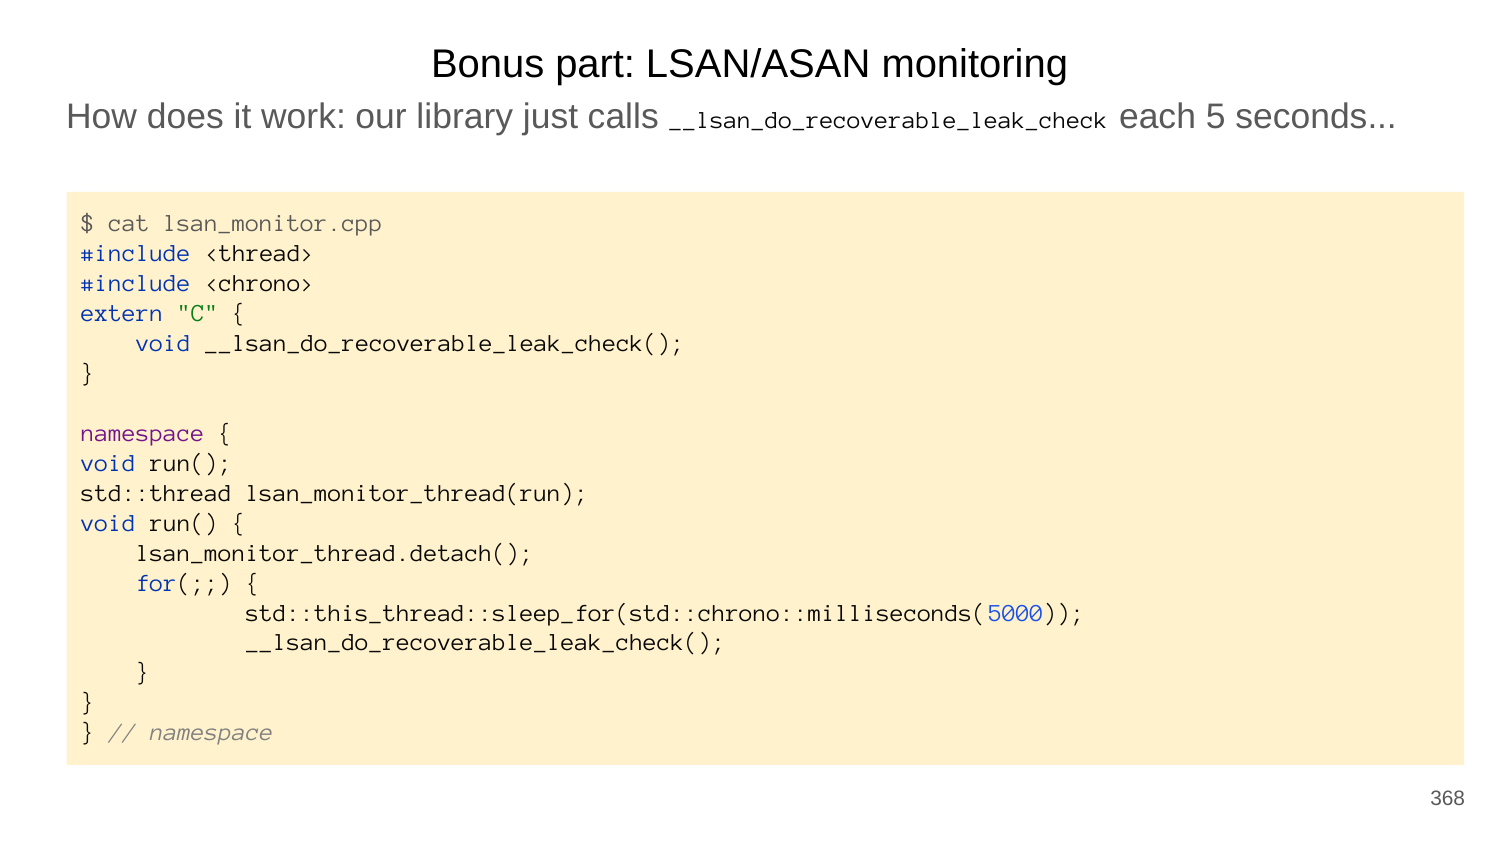

Bonus part: LSAN/ASAN monitoring
How does it work: our library just calls __lsan_do_recoverable_leak_check each 5 seconds...
$ cat lsan_monitor.cpp
#include <thread>
#include <chrono>
extern "C" {
    void __lsan_do_recoverable_leak_check();
}
namespace {
void run();
std::thread lsan_monitor_thread(run);
void run() {
    lsan_monitor_thread.detach();
    for(;;) {
            std::this_thread::sleep_for(std::chrono::milliseconds(5000));
            __lsan_do_recoverable_leak_check();
    }
}
} // namespace

368